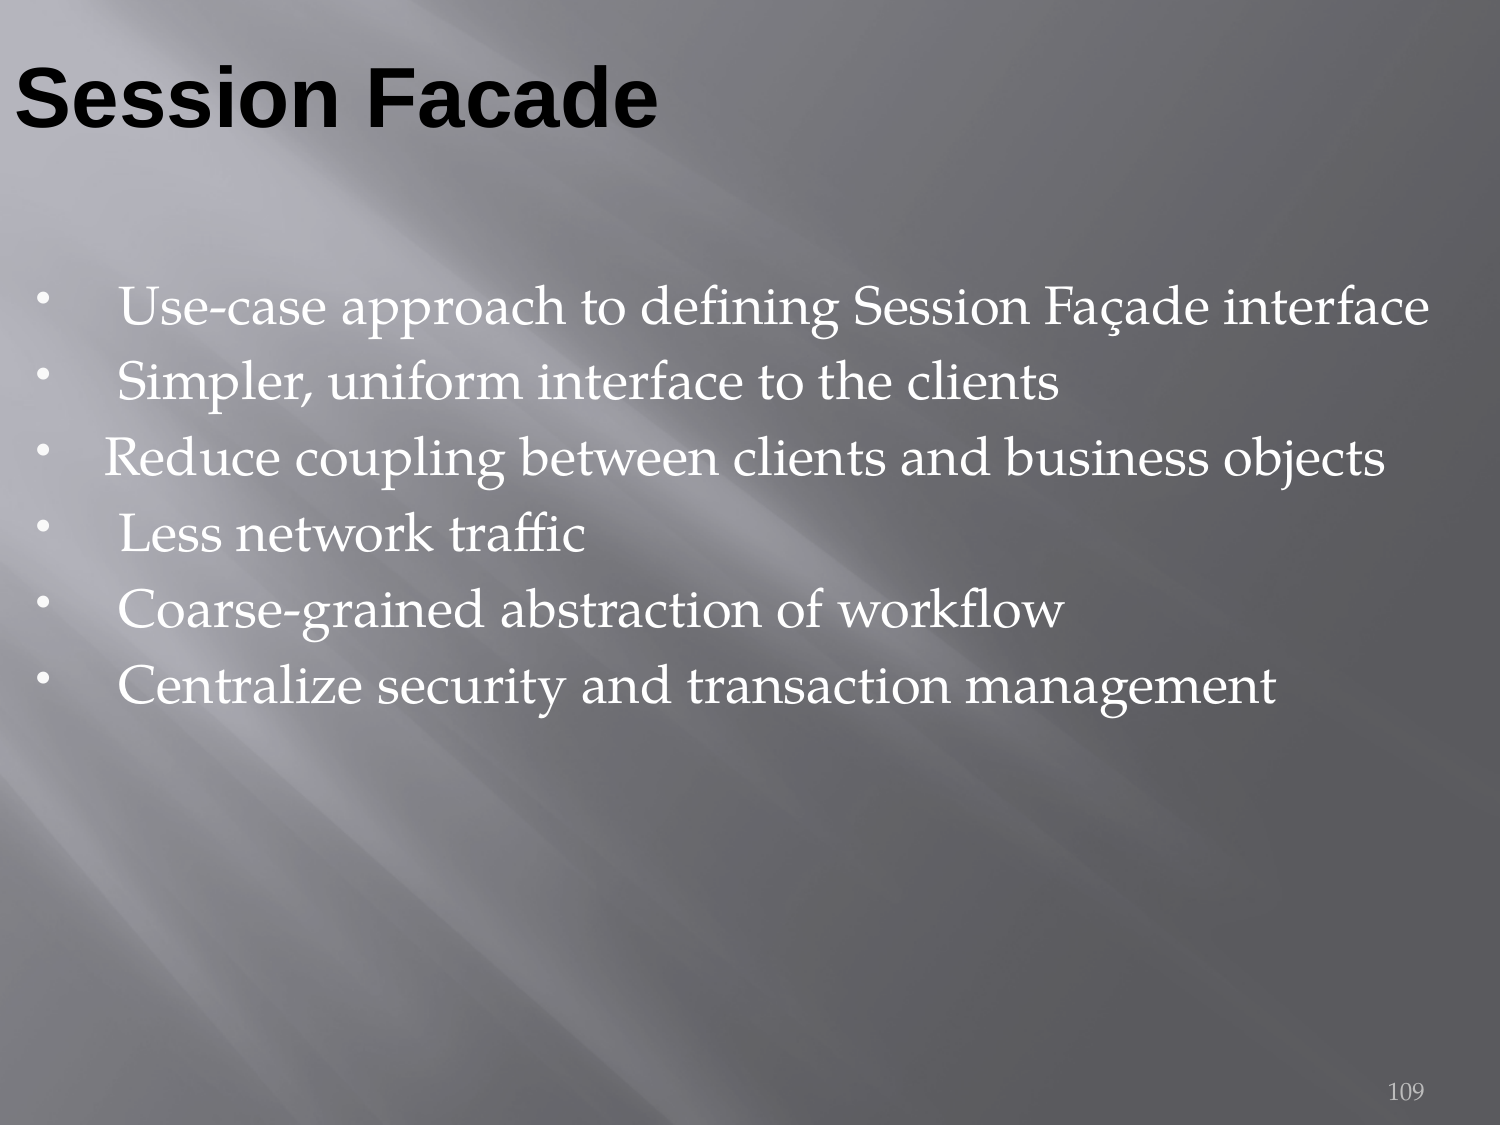

# Session Facade
 Use-case approach to defining Session Façade interface
 Simpler, uniform interface to the clients
Reduce coupling between clients and business objects
 Less network traffic
 Coarse-grained abstraction of workflow
 Centralize security and transaction management

109